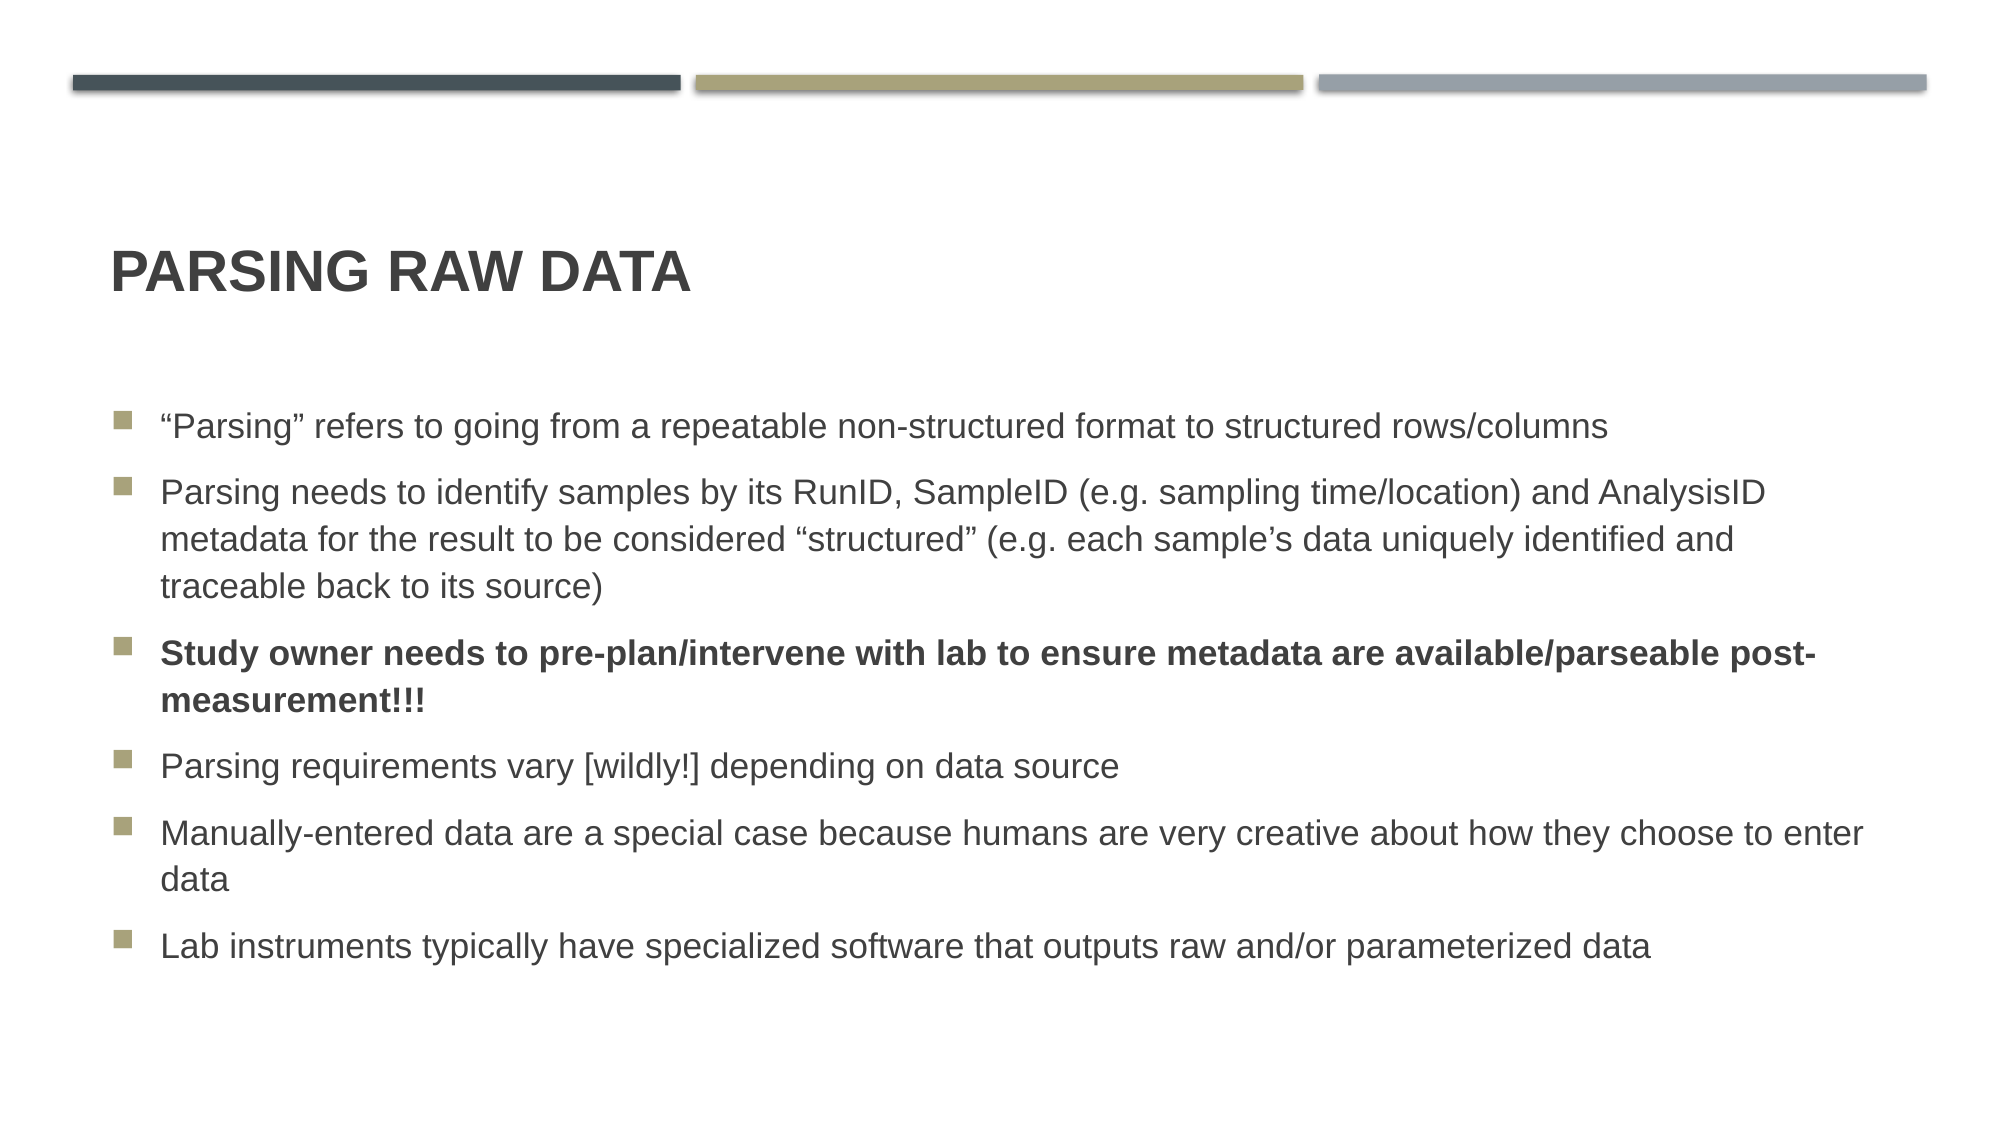

# Parsing Raw Data
“Parsing” refers to going from a repeatable non-structured format to structured rows/columns
Parsing needs to identify samples by its RunID, SampleID (e.g. sampling time/location) and AnalysisID metadata for the result to be considered “structured” (e.g. each sample’s data uniquely identified and traceable back to its source)
Study owner needs to pre-plan/intervene with lab to ensure metadata are available/parseable post-measurement!!!
Parsing requirements vary [wildly!] depending on data source
Manually-entered data are a special case because humans are very creative about how they choose to enter data
Lab instruments typically have specialized software that outputs raw and/or parameterized data